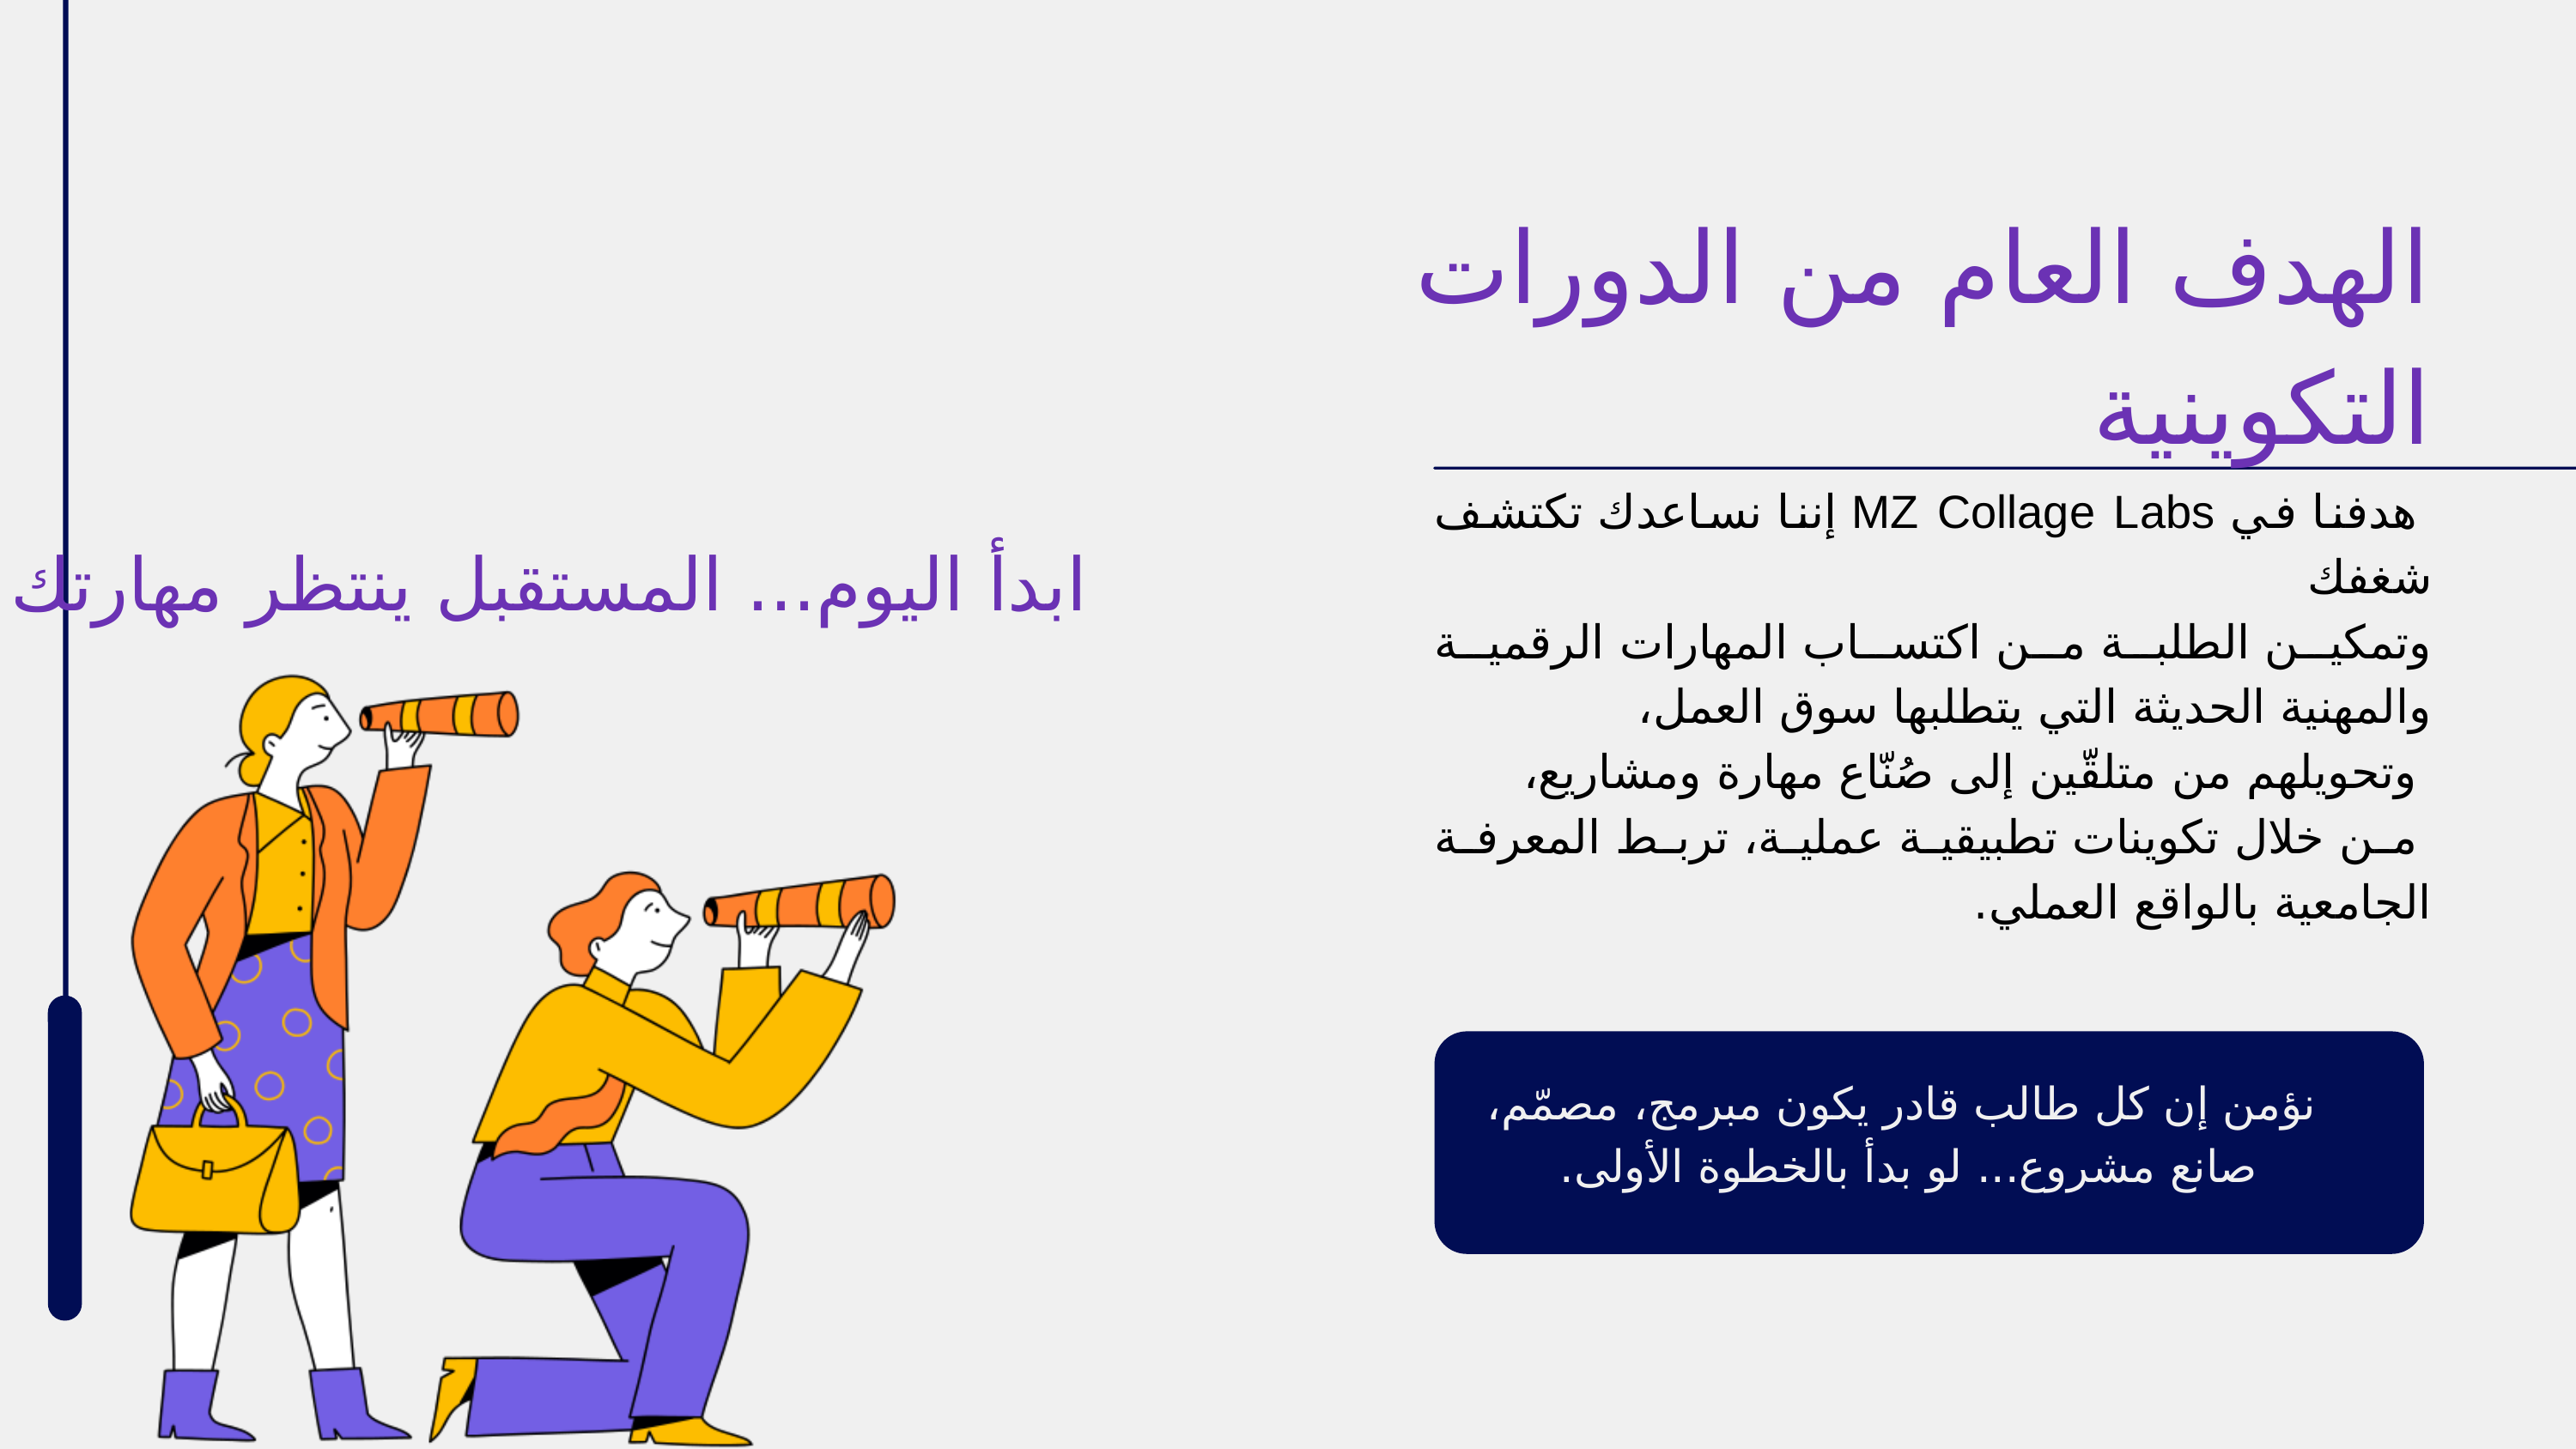

الهدف العام من الدورات التكوينية

 هدفنا في MZ Collage Labs إننا نساعدك تكتشف شغفك
وتمكين الطلبة من اكتساب المهارات الرقمية والمهنية الحديثة التي يتطلبها سوق العمل،
 وتحويلهم من متلقّين إلى صُنّاع مهارة ومشاريع،
 من خلال تكوينات تطبيقية عملية، تربط المعرفة الجامعية بالواقع العملي.
ابدأ اليوم... المستقبل ينتظر مهارتك

 نؤمن إن كل طالب قادر يكون مبرمج، مصمّم، صانع مشروع... لو بدأ بالخطوة الأولى.